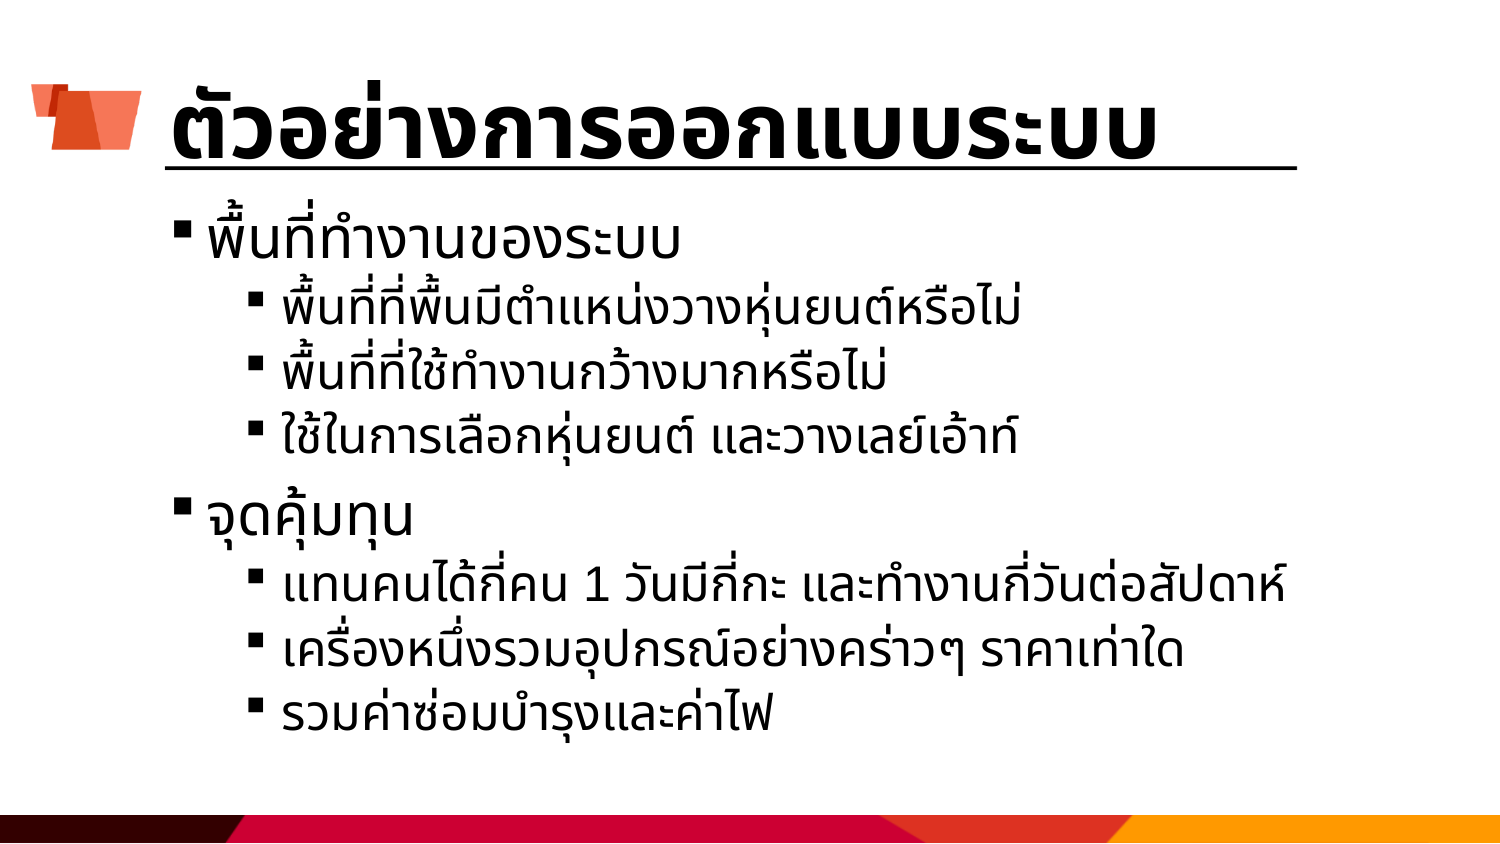

# ตัวอย่างการออกแบบระบบ
พื้นที่ทำงานของระบบ
พื้นที่ที่พื้นมีตำแหน่งวางหุ่นยนต์หรือไม่
พื้นที่ที่ใช้ทำงานกว้างมากหรือไม่
ใช้ในการเลือกหุ่นยนต์ และวางเลย์เอ้าท์
จุดคุ้มทุน
แทนคนได้กี่คน 1 วันมีกี่กะ และทำงานกี่วันต่อสัปดาห์
เครื่องหนึ่งรวมอุปกรณ์อย่างคร่าวๆ ราคาเท่าใด
รวมค่าซ่อมบำรุงและค่าไฟ